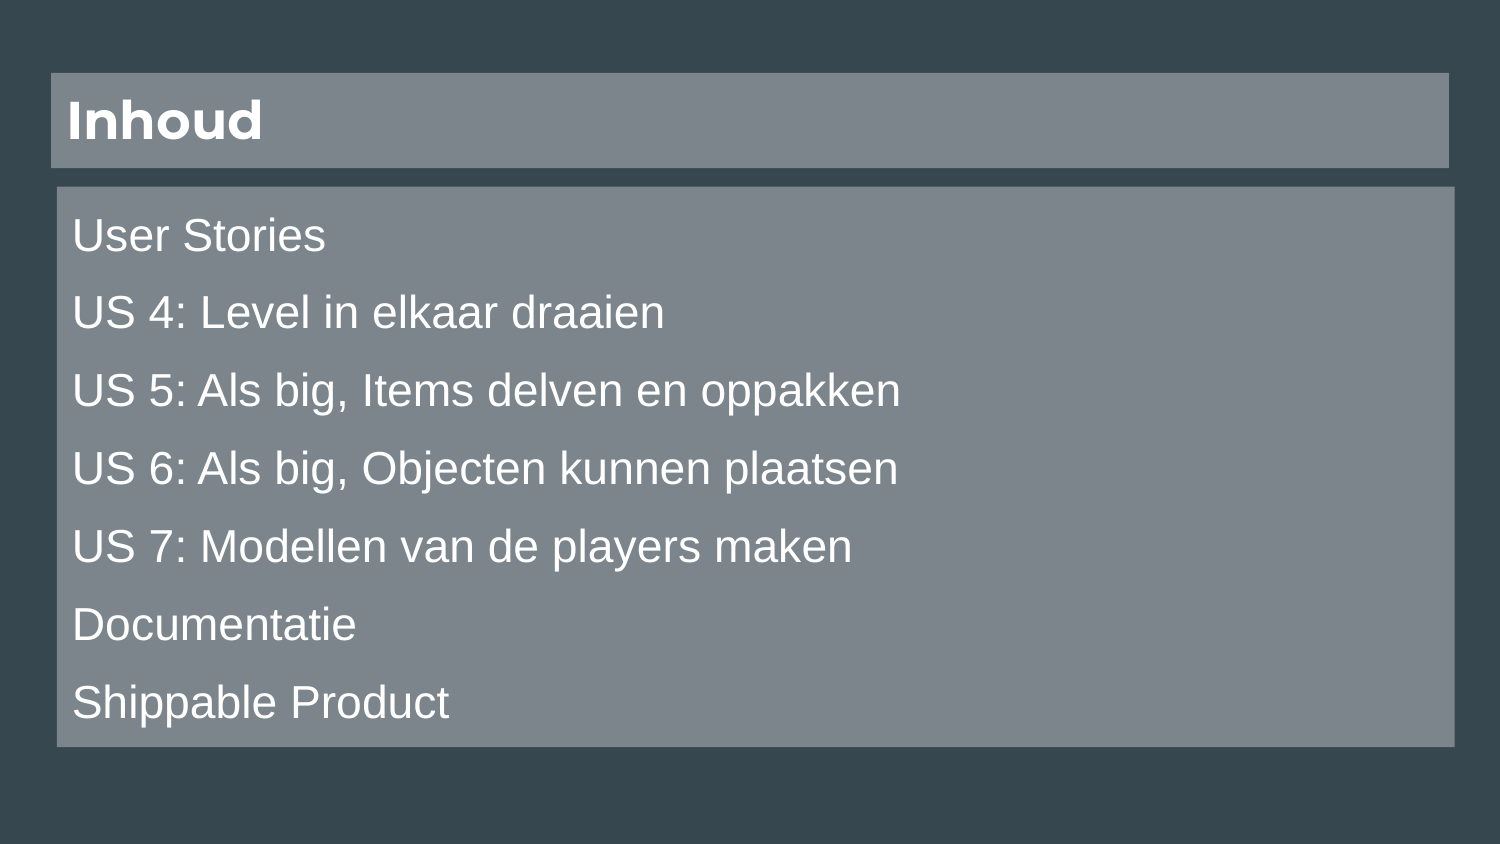

# Inhoud
User Stories
US 4: Level in elkaar draaien
US 5: Als big, Items delven en oppakken
US 6: Als big, Objecten kunnen plaatsen
US 7: Modellen van de players maken
Documentatie
Shippable Product